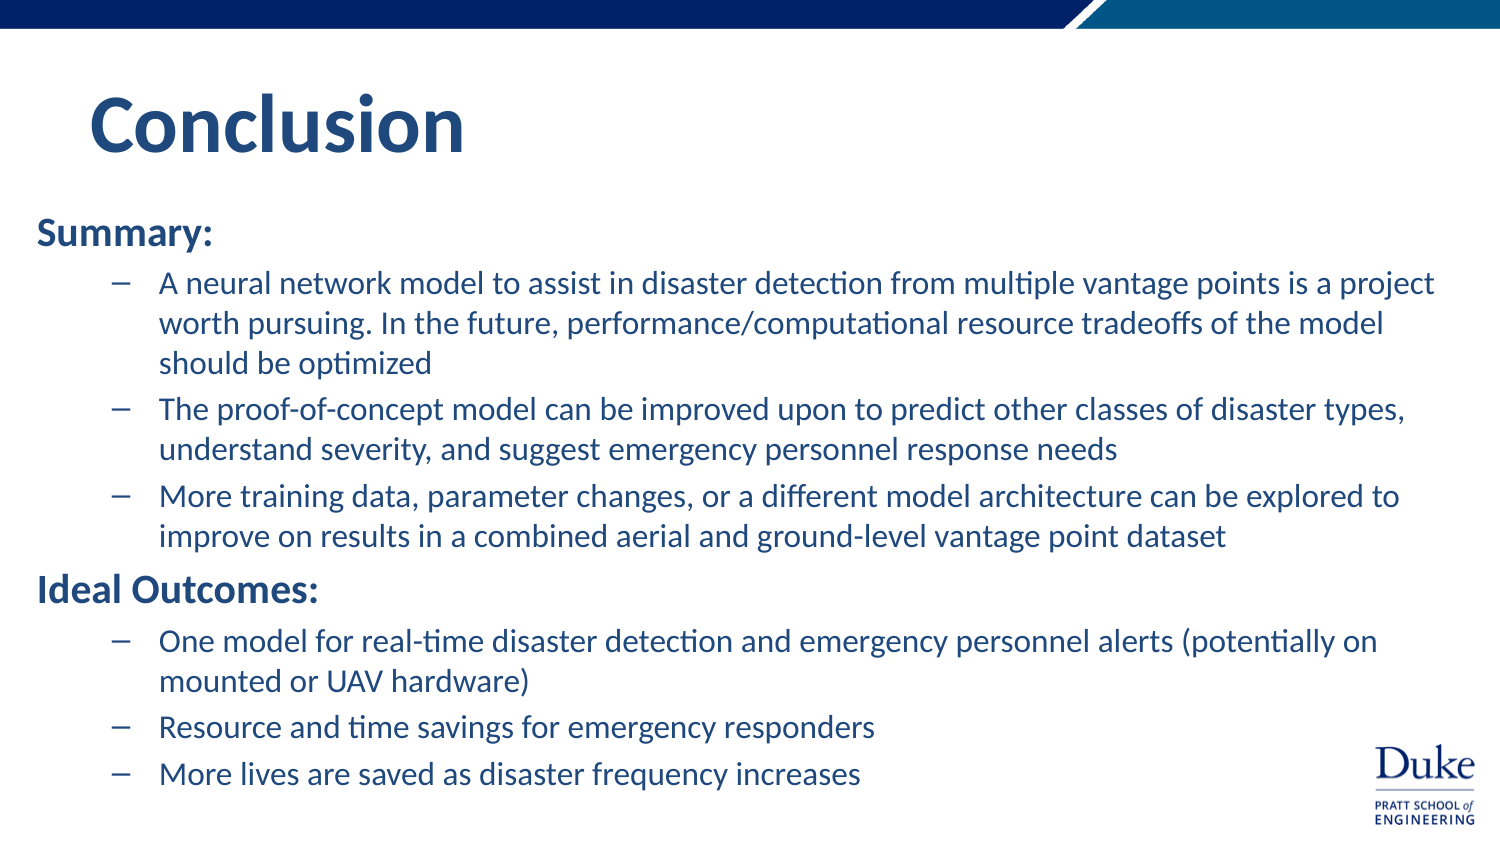

# Conclusion
Summary:
A neural network model to assist in disaster detection from multiple vantage points is a project worth pursuing. In the future, performance/computational resource tradeoffs of the model should be optimized
The proof-of-concept model can be improved upon to predict other classes of disaster types, understand severity, and suggest emergency personnel response needs
More training data, parameter changes, or a different model architecture can be explored to improve on results in a combined aerial and ground-level vantage point dataset
Ideal Outcomes:
One model for real-time disaster detection and emergency personnel alerts (potentially on mounted or UAV hardware)
Resource and time savings for emergency responders
More lives are saved as disaster frequency increases